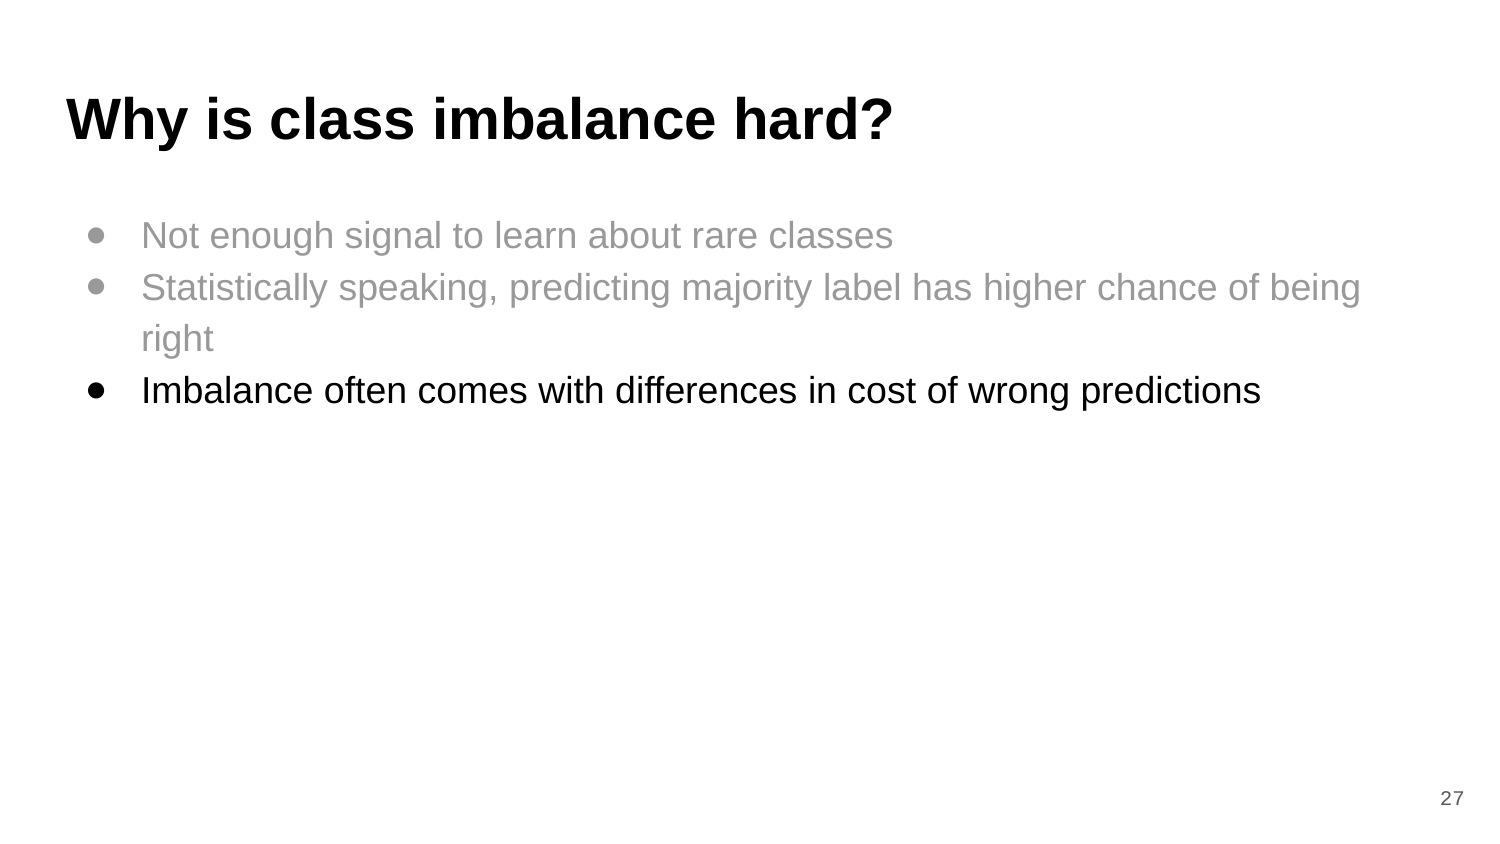

# Why is class imbalance hard?
Not enough signal to learn about rare classes
Statistically speaking, predicting majority label has higher chance of being right
Imbalance often comes with differences in cost of wrong predictions
27